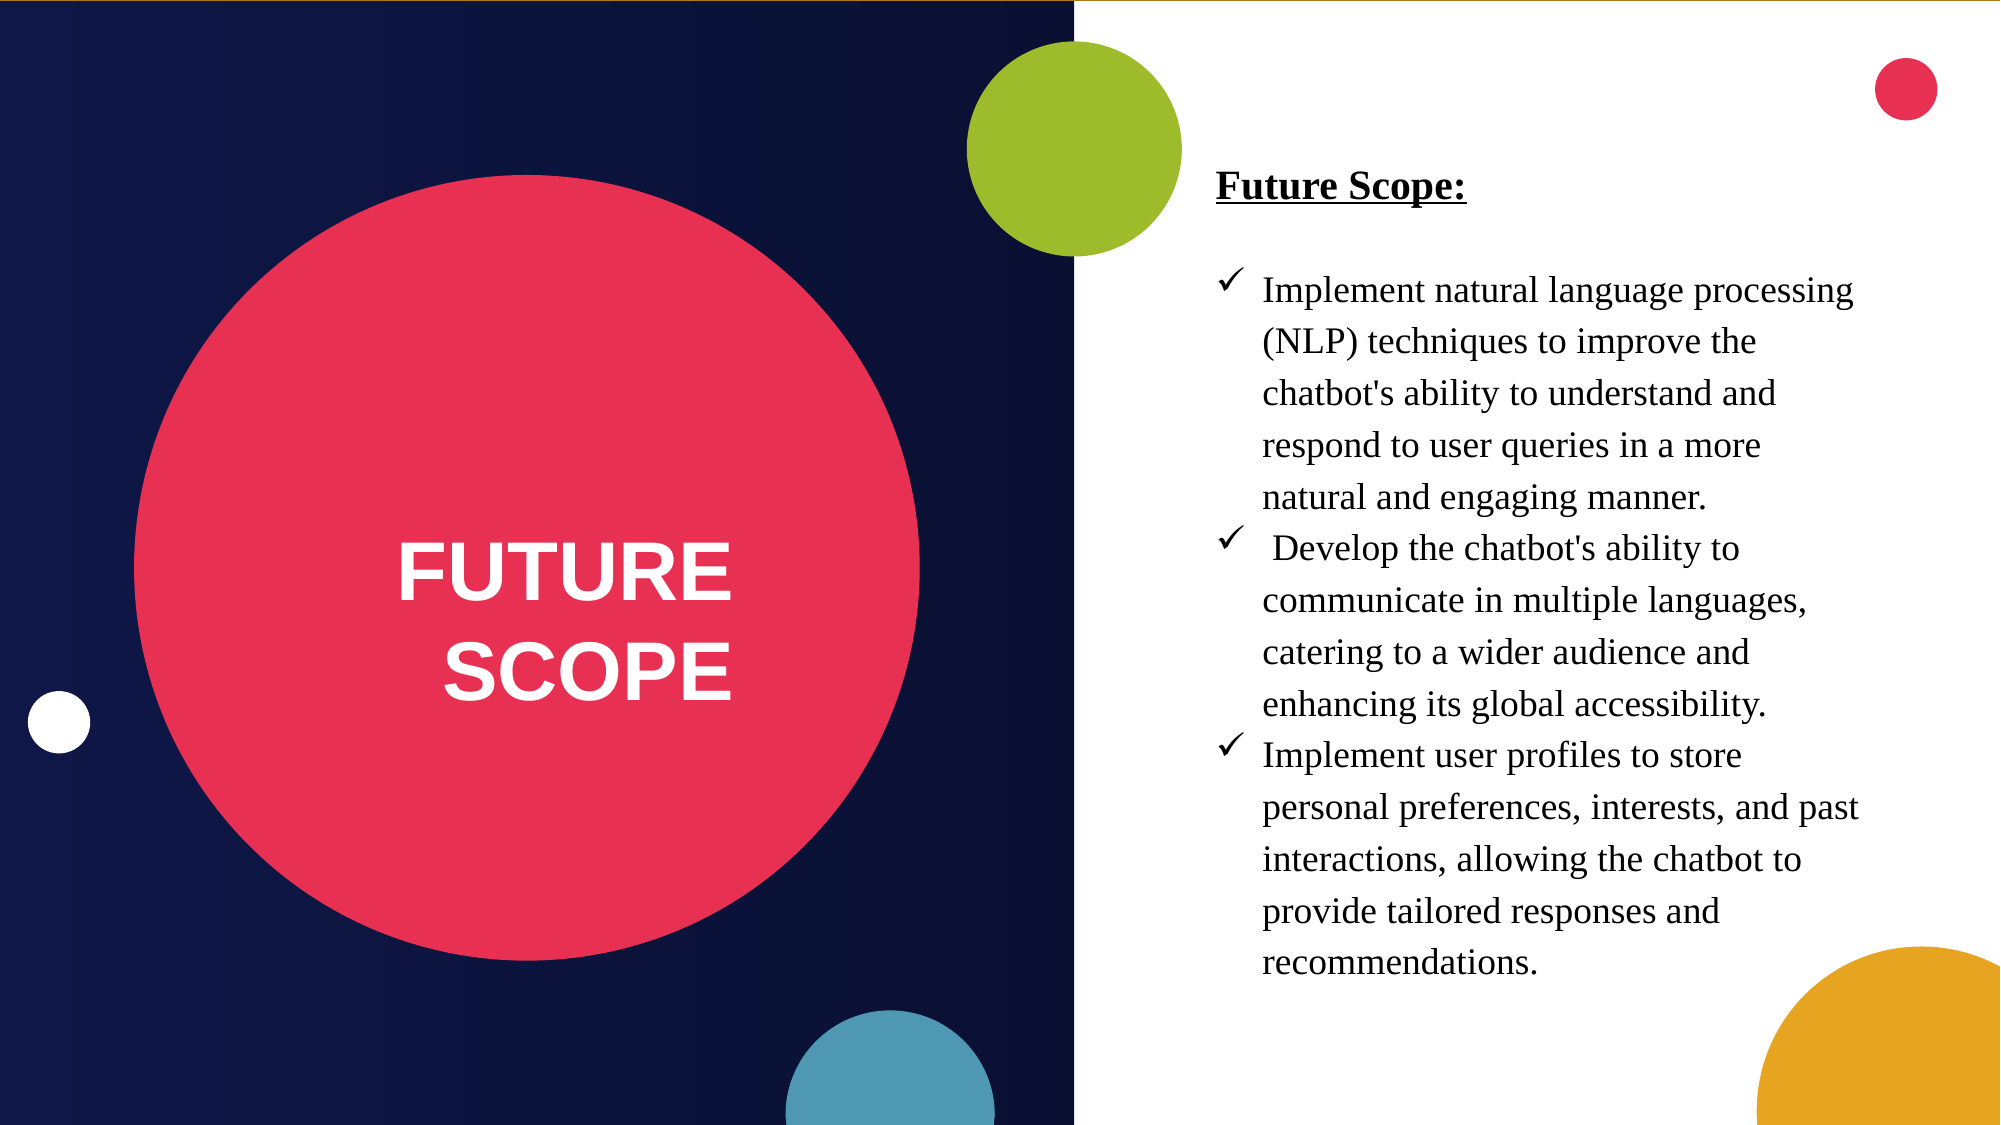

Future Scope:

Implement natural language processing (NLP) techniques to improve the chatbot's ability to understand and respond to user queries in a more natural and engaging manner.
 Develop the chatbot's ability to communicate in multiple languages, catering to a wider audience and enhancing its global accessibility.
Implement user profiles to store personal preferences, interests, and past interactions, allowing the chatbot to provide tailored responses and recommendations.

FUTURE SCOPE